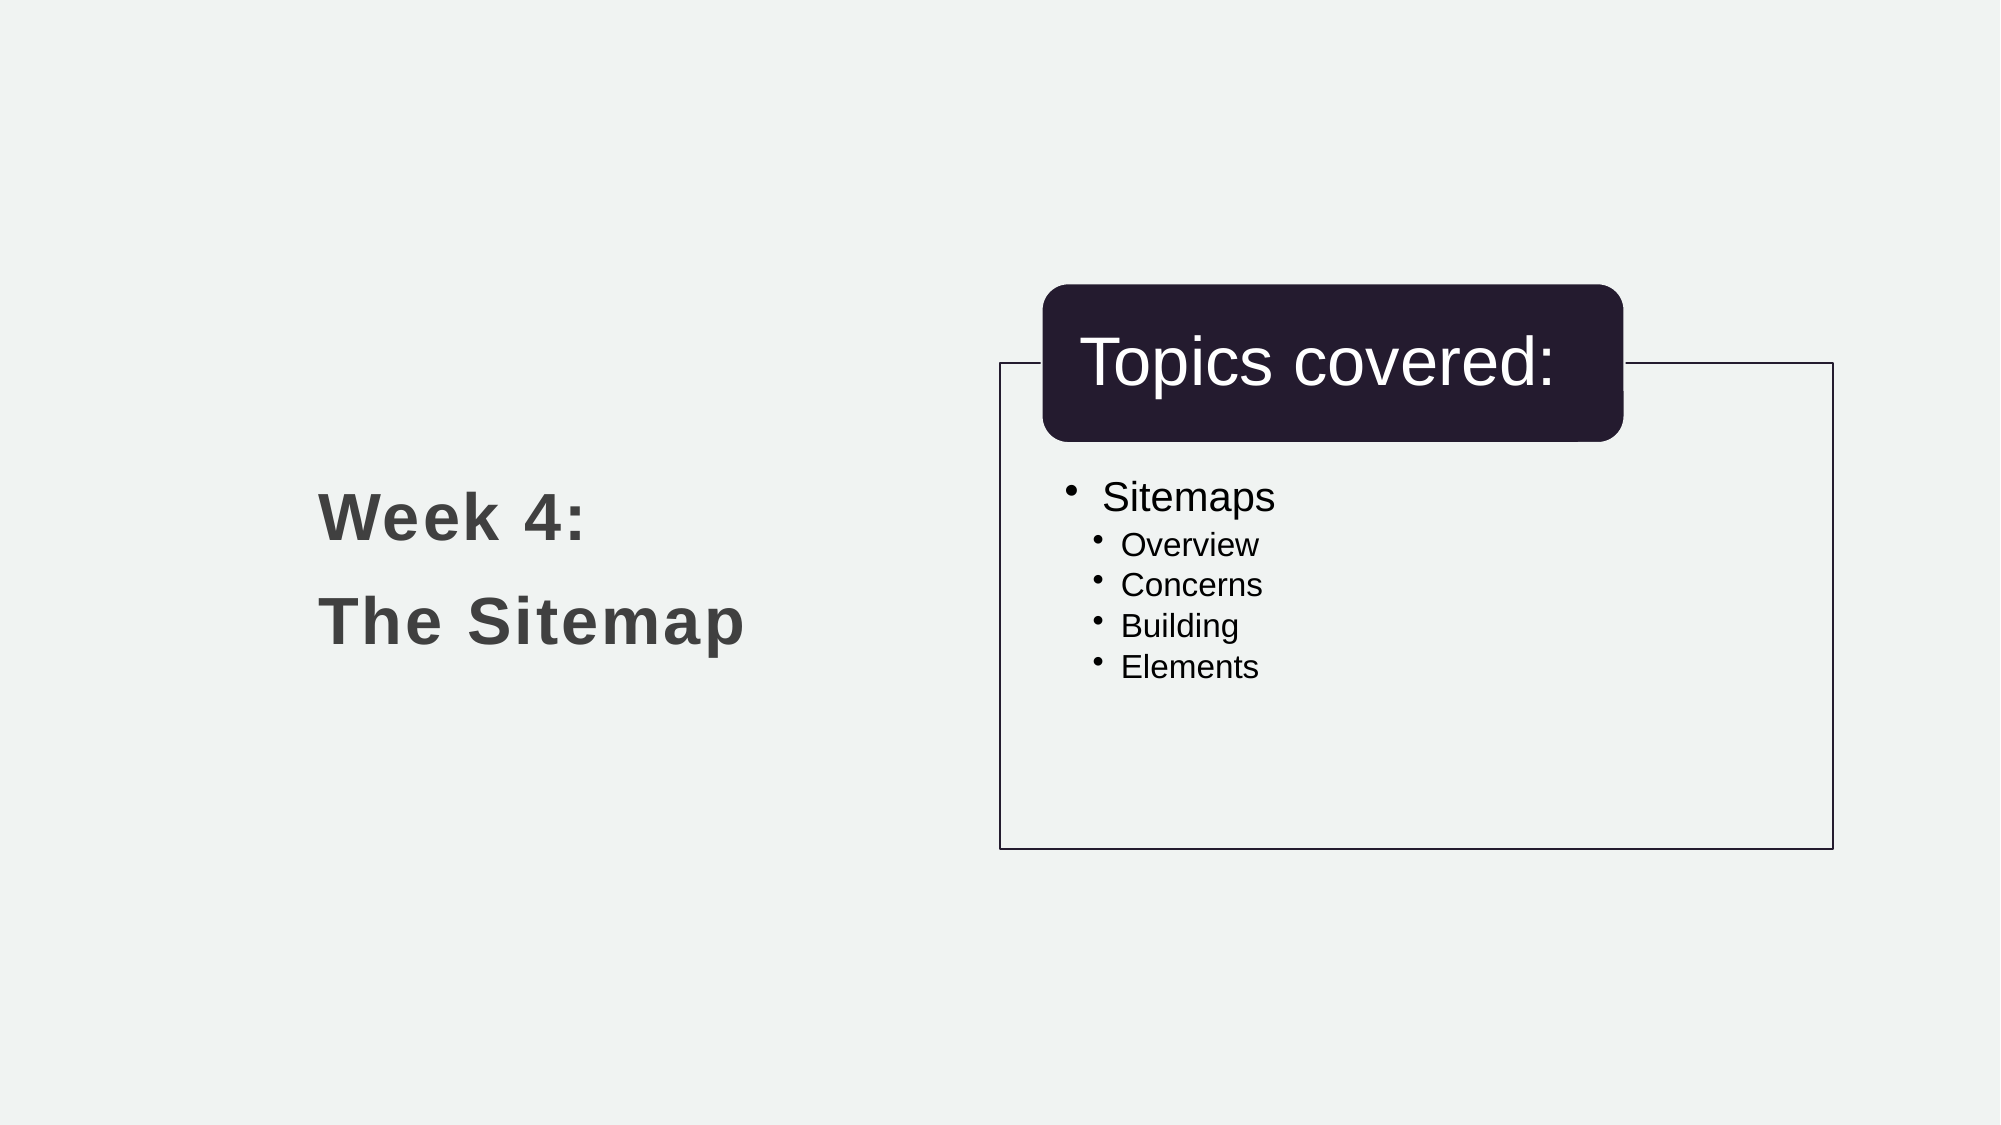

Sitemaps
Overview
Concerns
Building
Elements
Topics covered:
# Week 4: The Sitemap